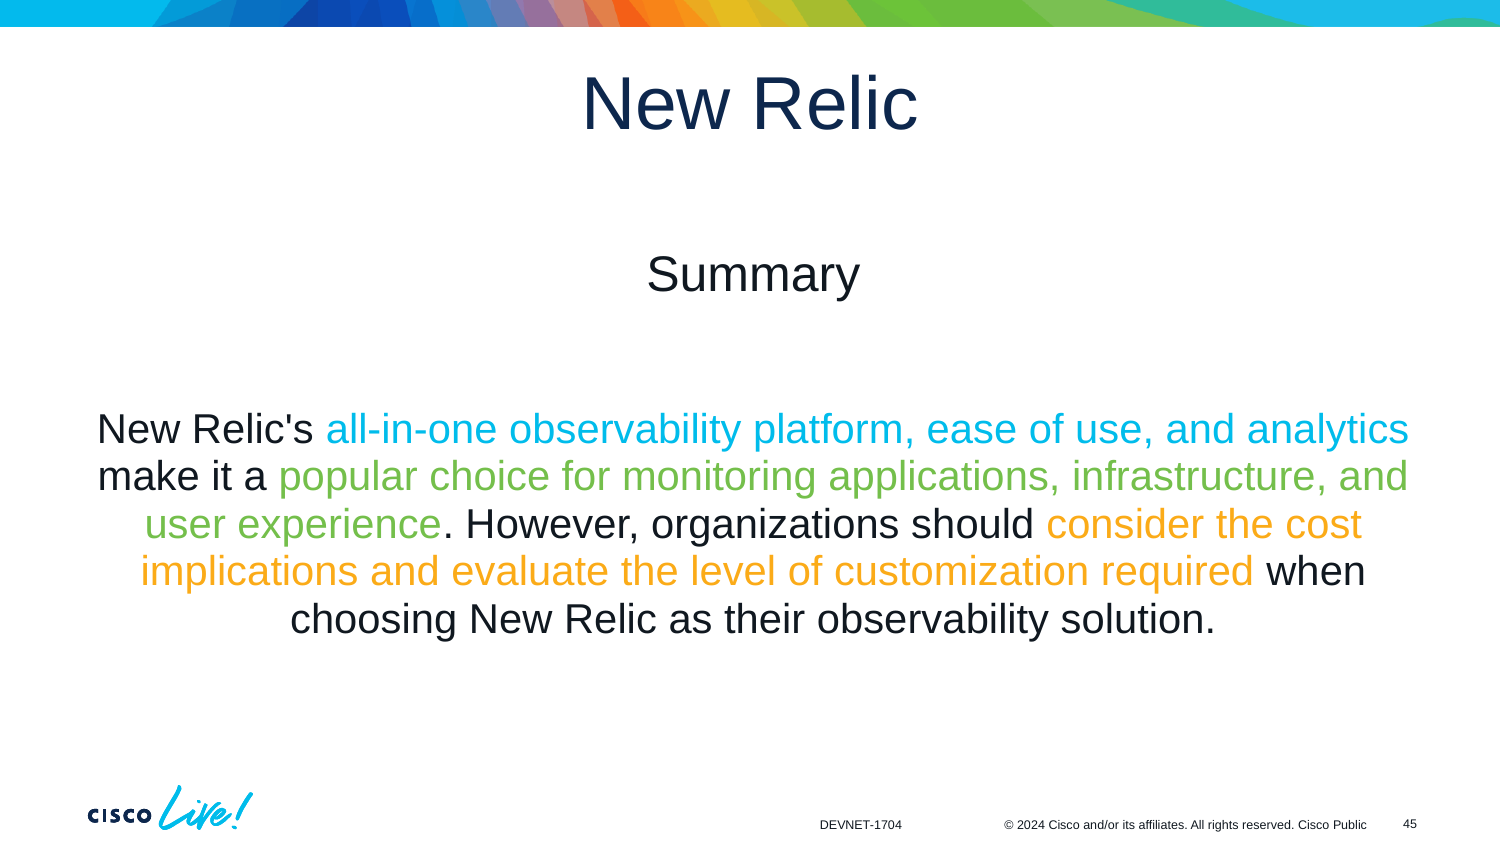

# New Relic

Summary

New Relic's all-in-one observability platform, ease of use, and analytics make it a popular choice for monitoring applications, infrastructure, and user experience. However, organizations should consider the cost implications and evaluate the level of customization required when choosing New Relic as their observability solution.

45
DEVNET-1704